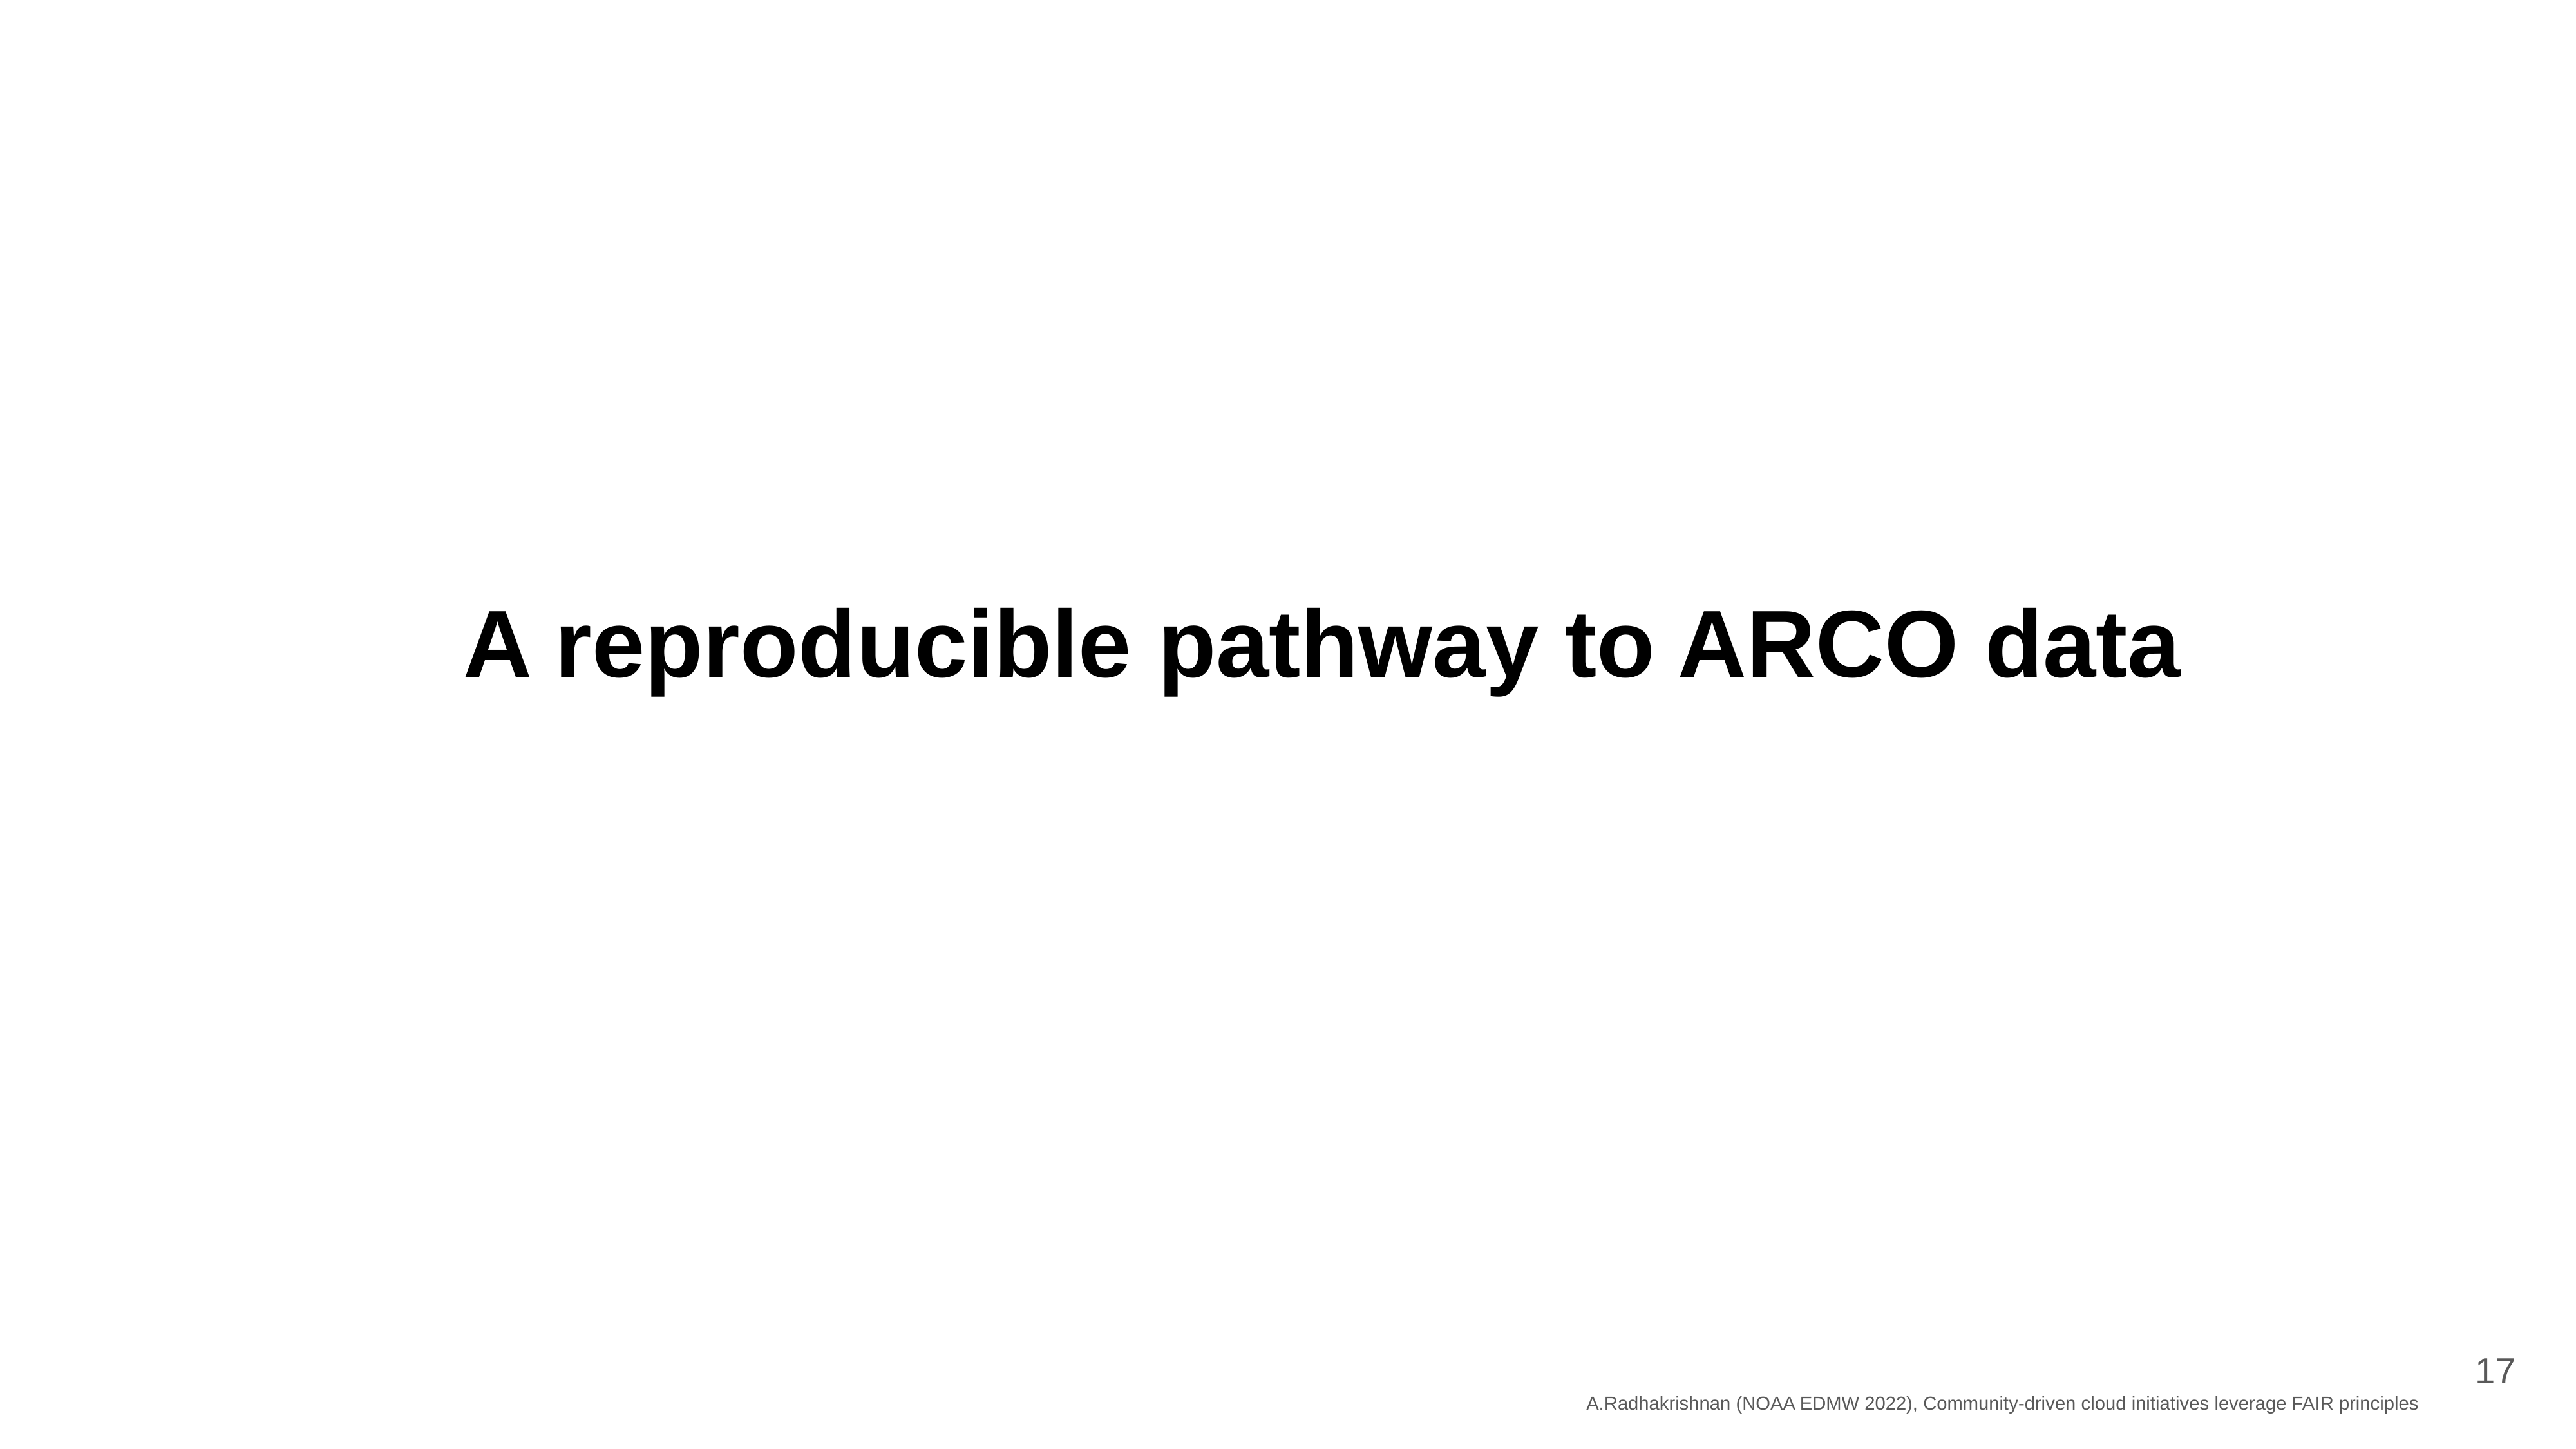

# A reproducible pathway to ARCO data

17
A.Radhakrishnan (NOAA EDMW 2022), Community-driven cloud initiatives leverage FAIR principles